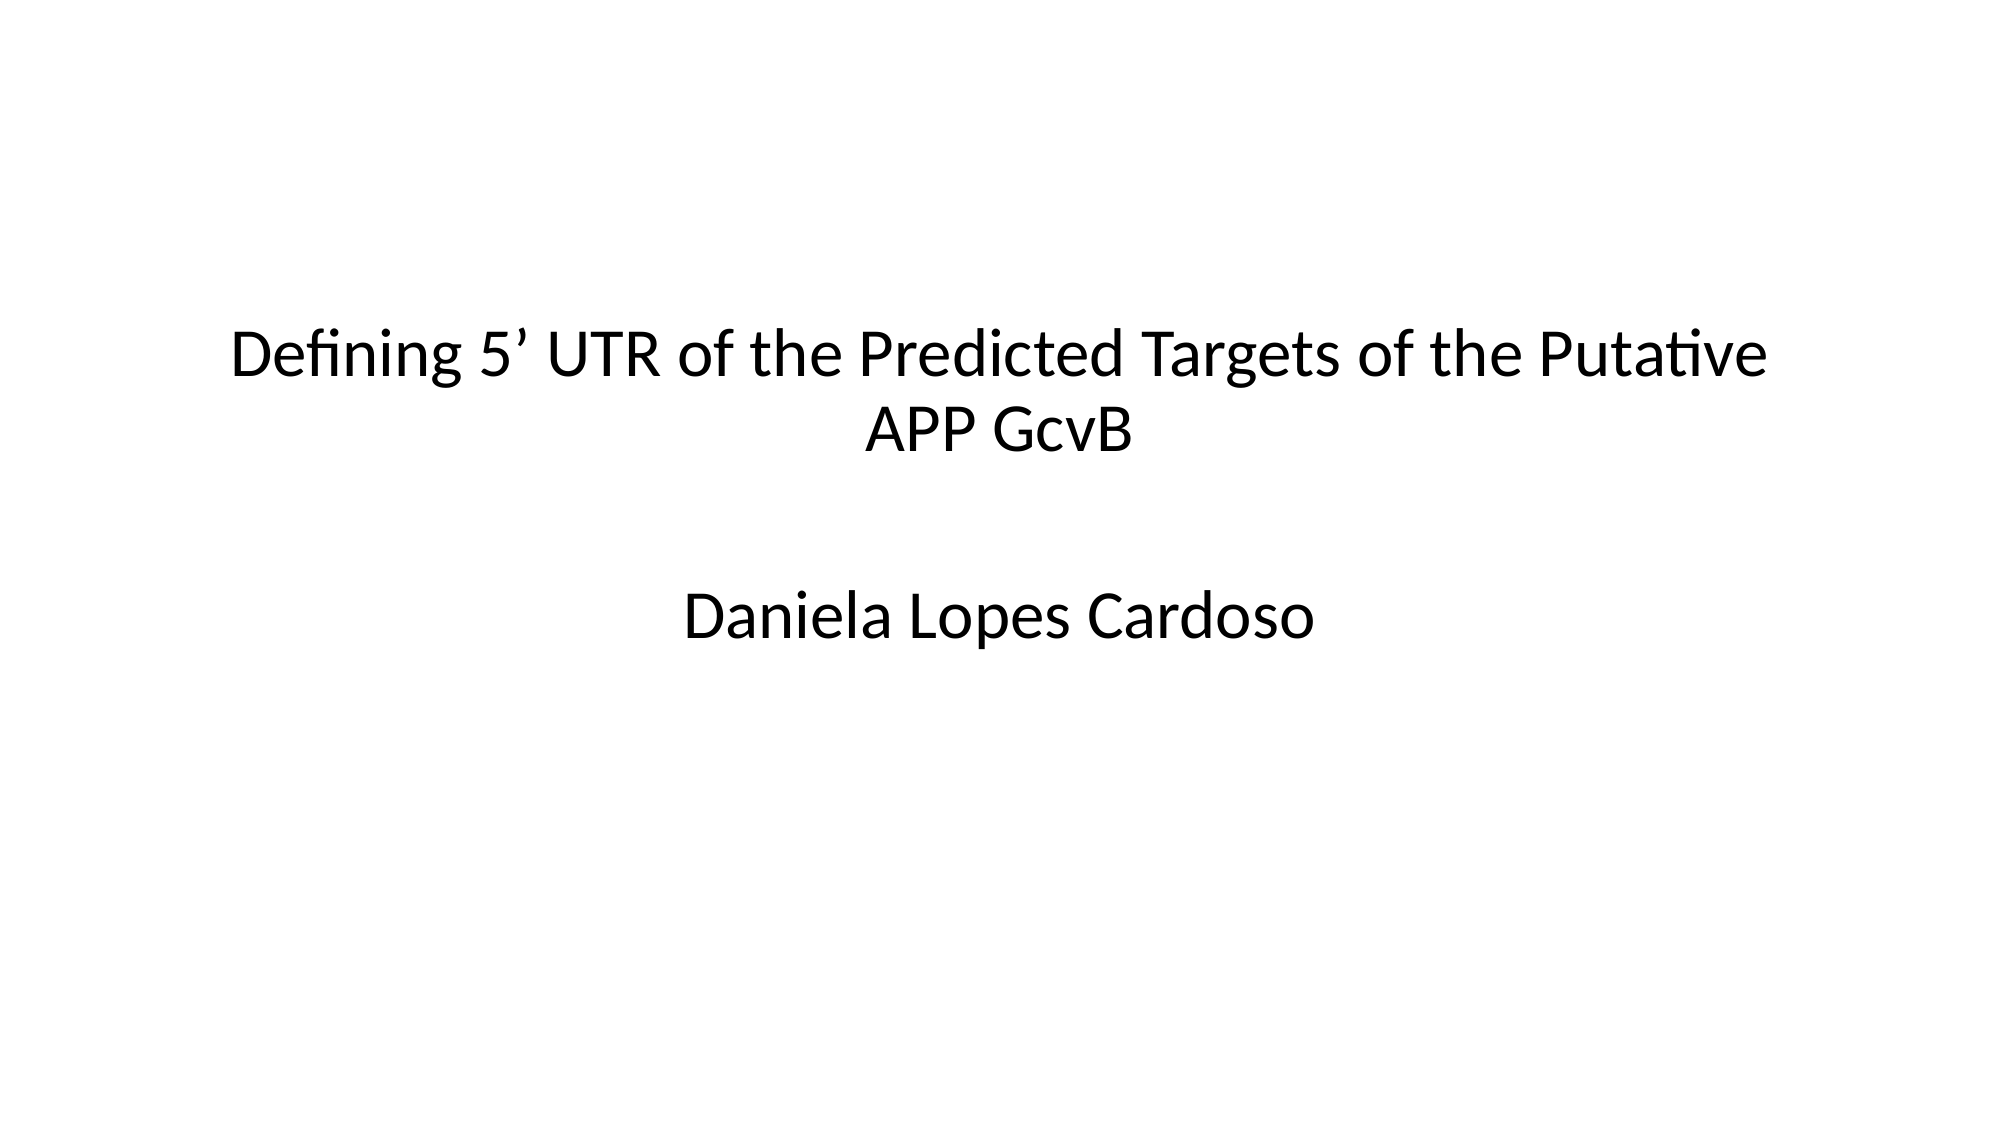

Defining 5’ UTR of the Predicted Targets of the Putative APP GcvB

Daniela Lopes Cardoso